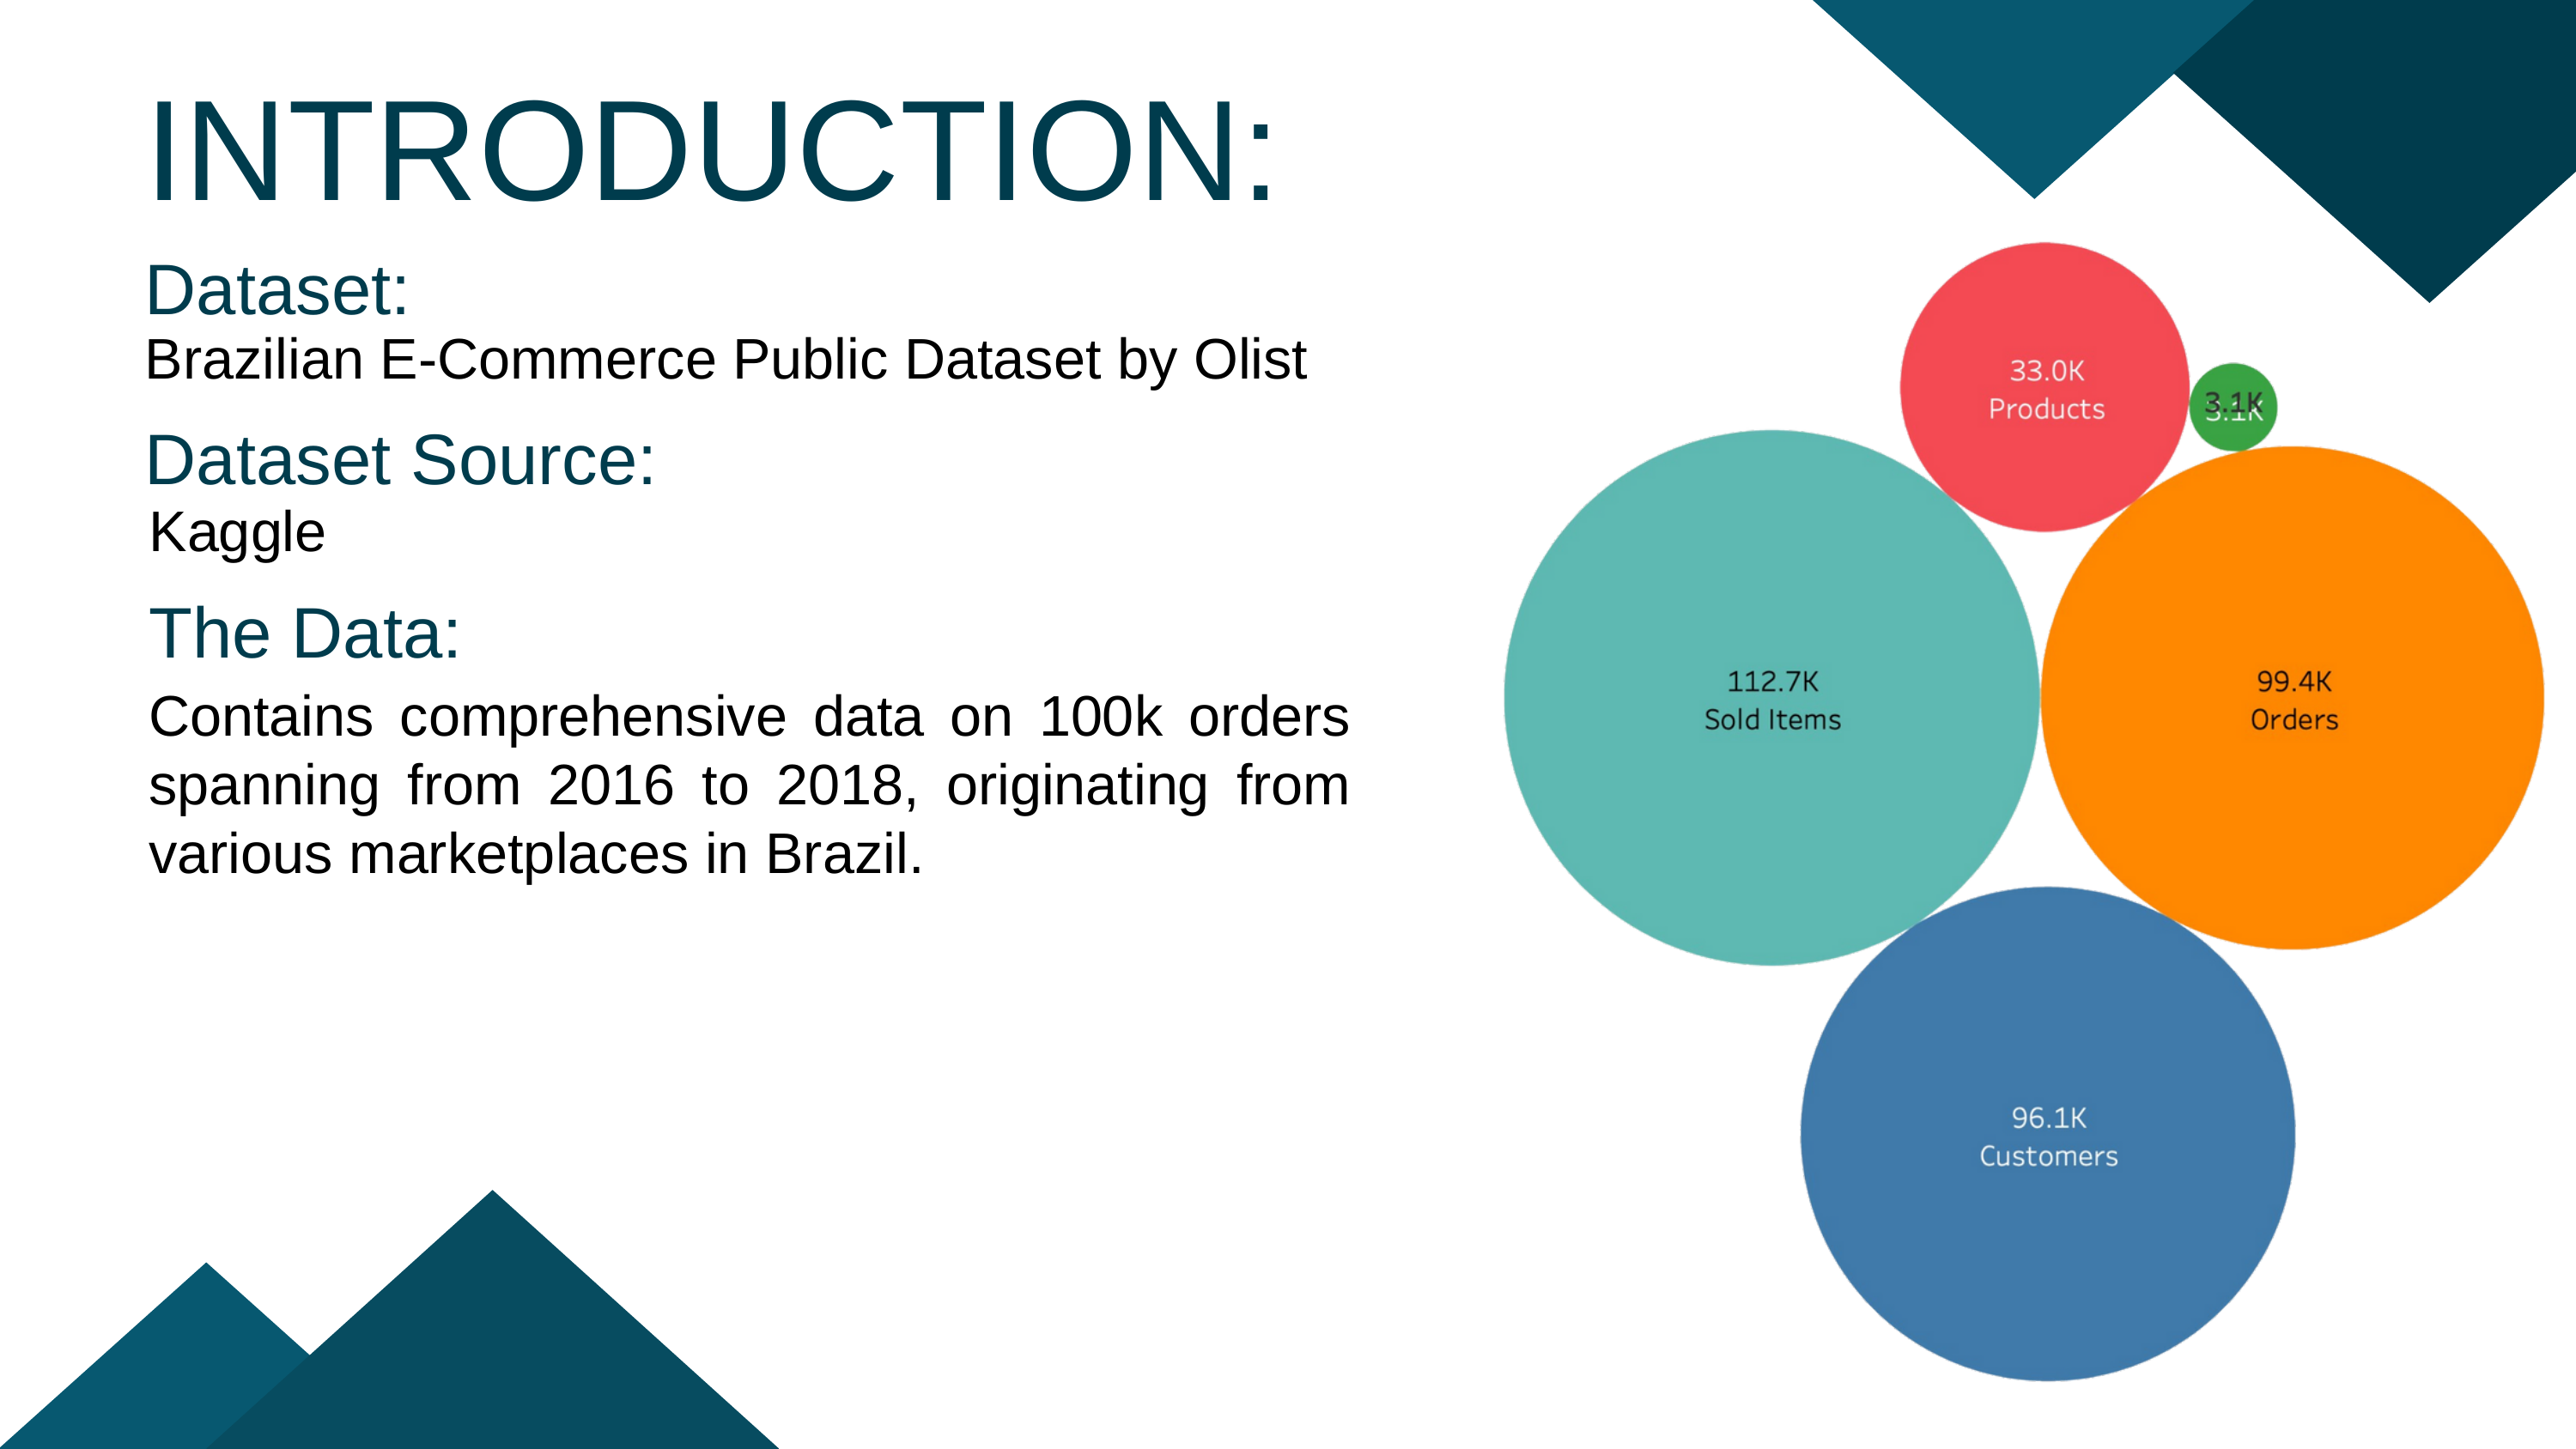

INTRODUCTION:

Dataset:
Brazilian E-Commerce Public Dataset by Olist
Dataset Source:
Kaggle
The Data:
Contains comprehensive data on 100k orders spanning from 2016 to 2018, originating from various marketplaces in Brazil.